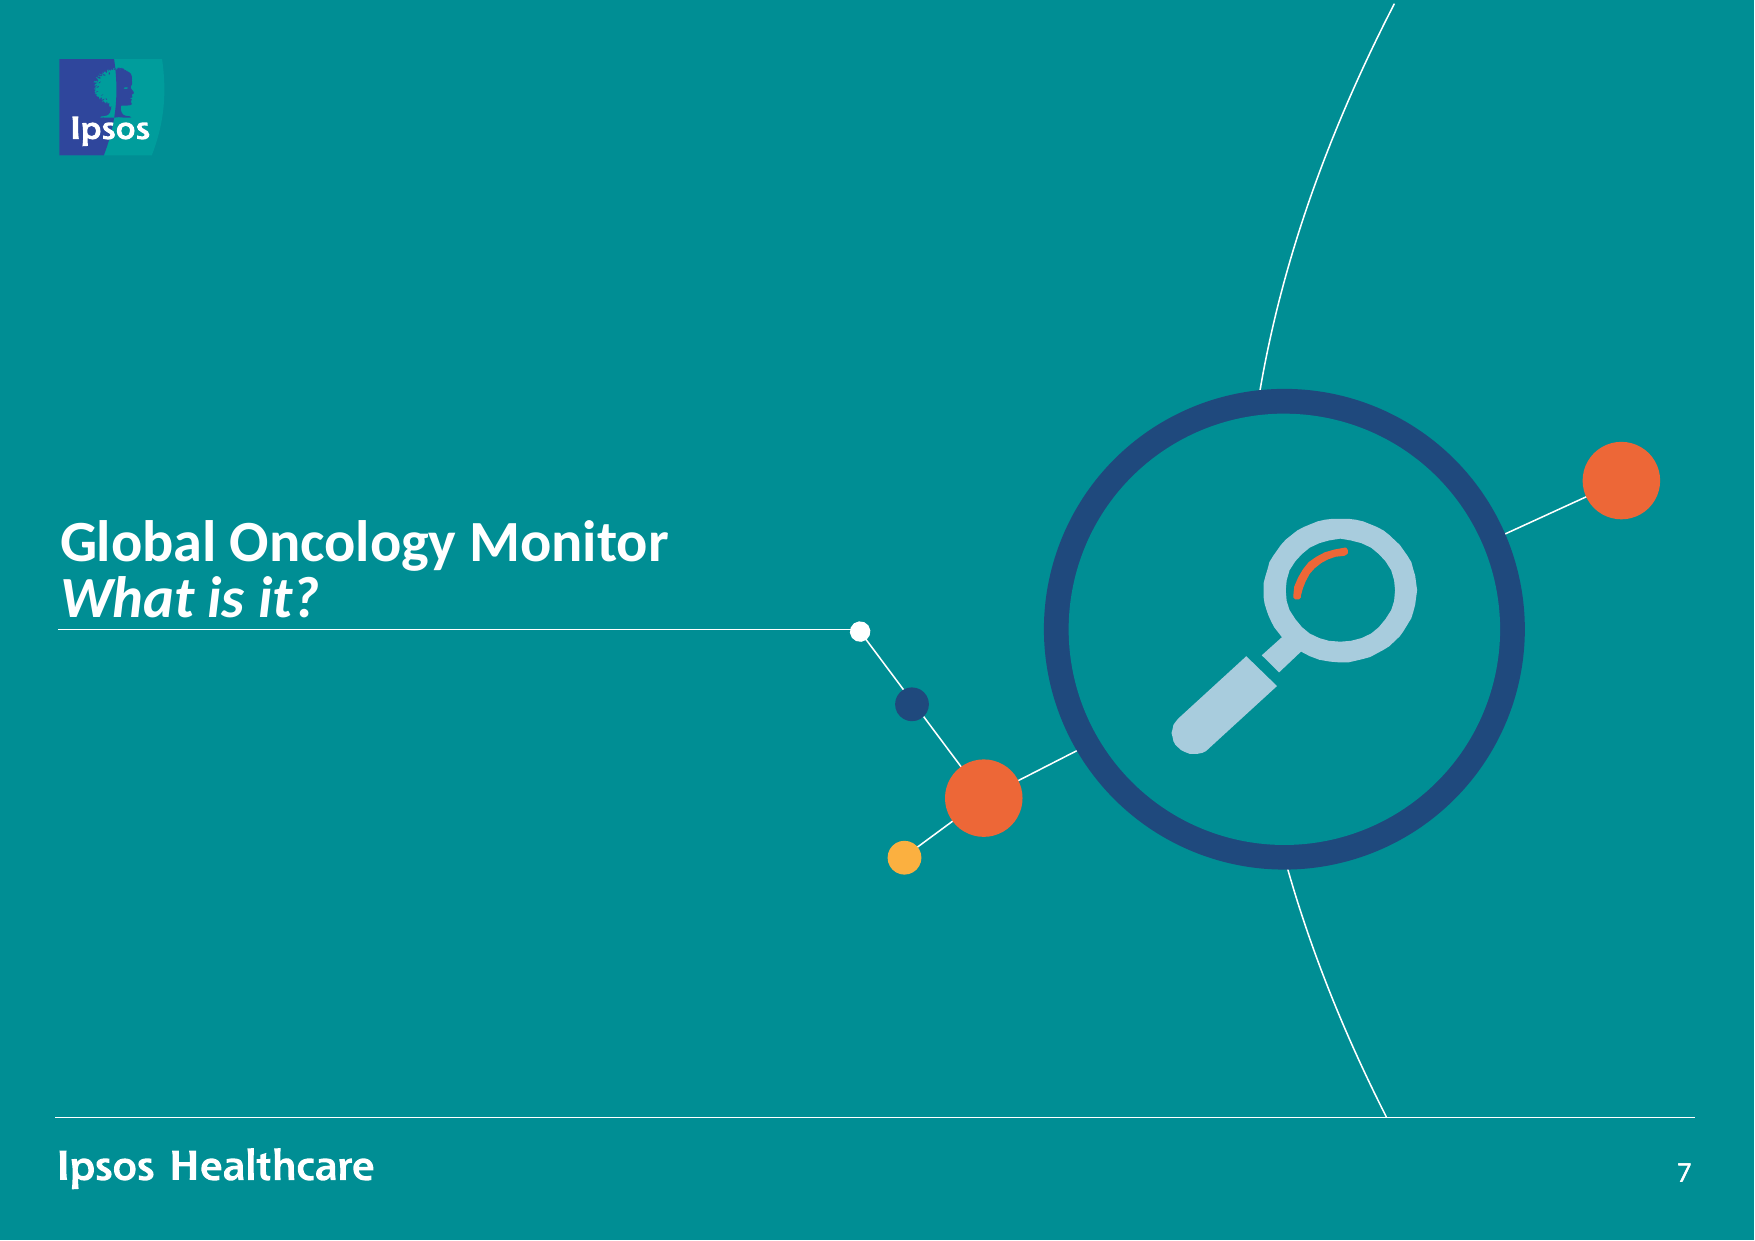

# Global Oncology Monitor What is it?

7